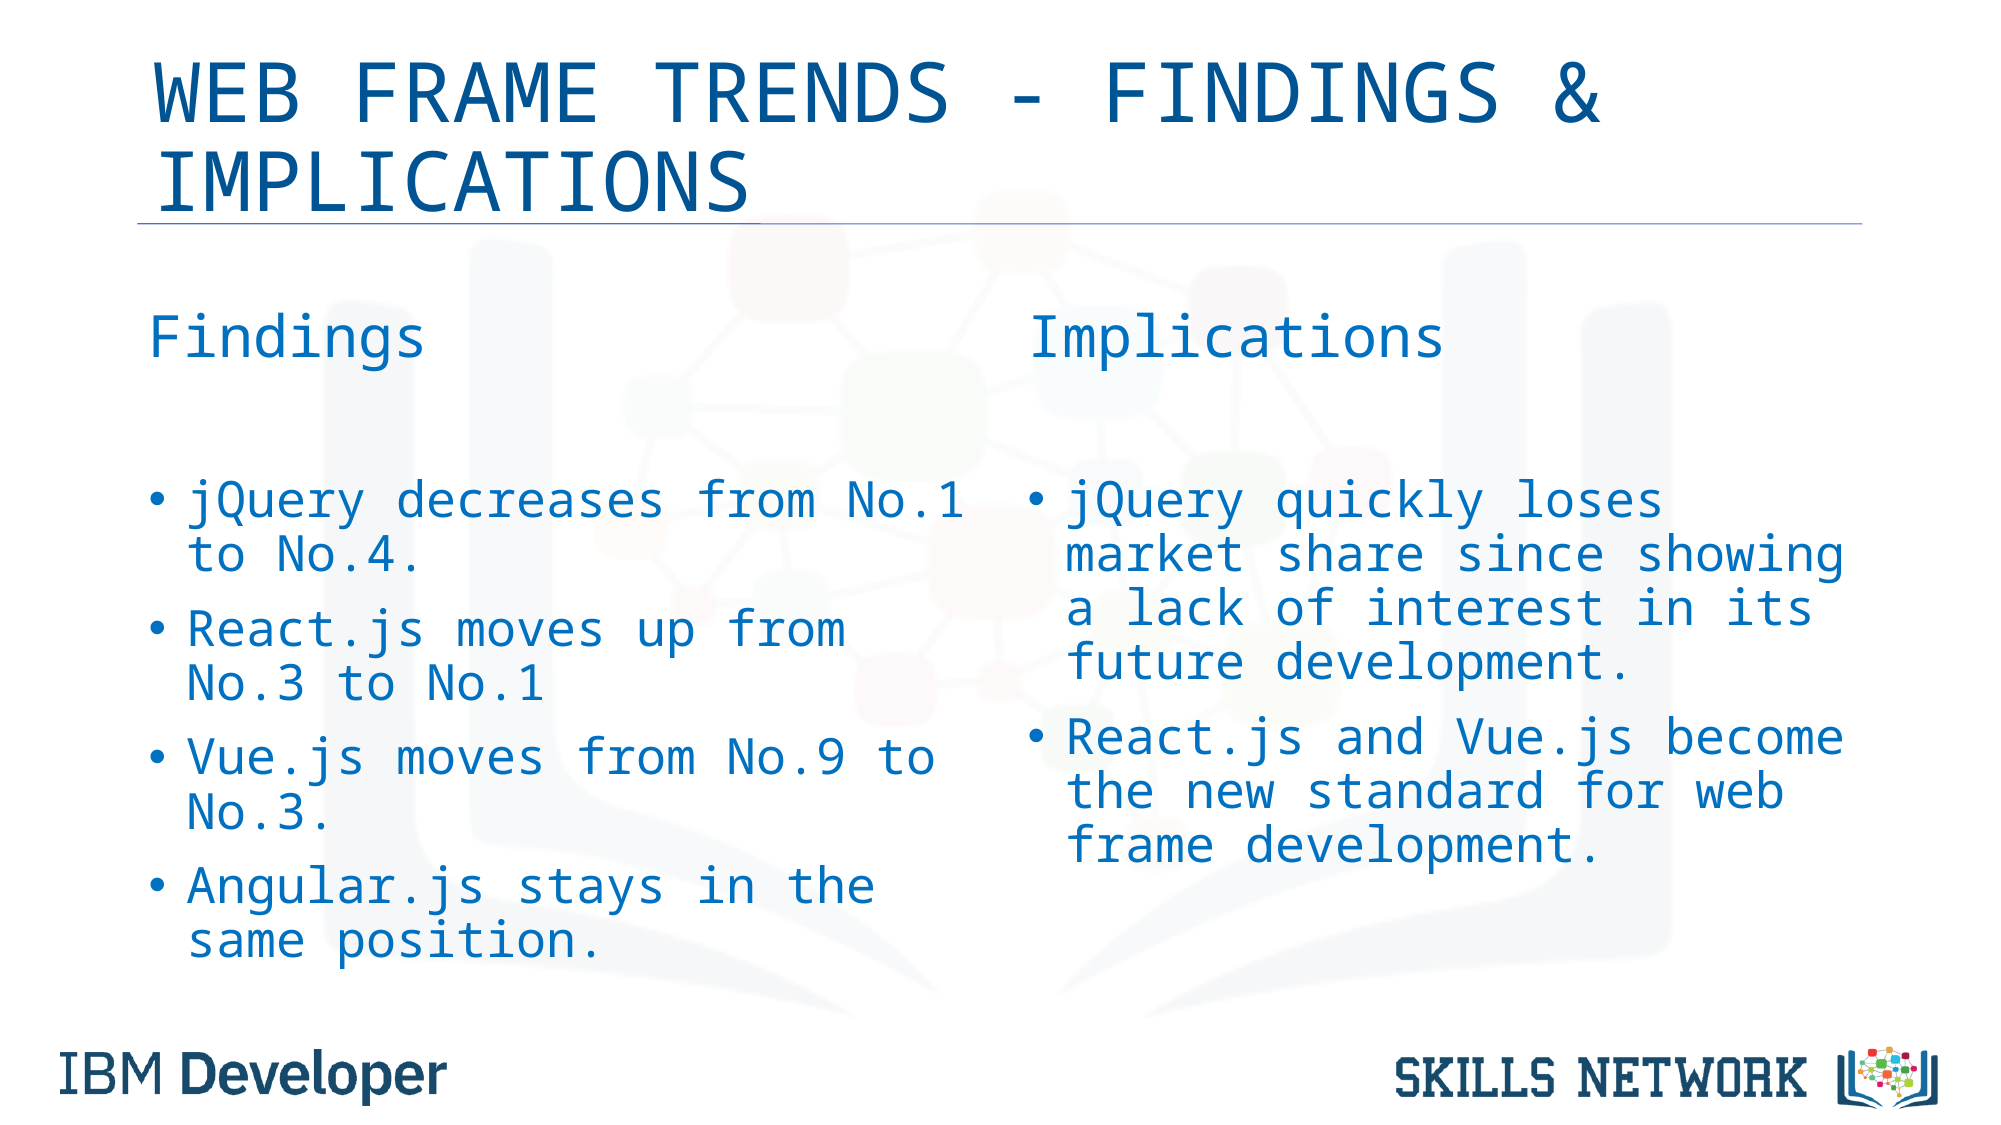

# WEB FRAME TRENDS - FINDINGS & IMPLICATIONS
Findings

jQuery decreases from No.1 to No.4.
React.js moves up from No.3 to No.1
Vue.js moves from No.9 to No.3.
Angular.js stays in the same position.
Implications

jQuery quickly loses market share since showing a lack of interest in its future development.
React.js and Vue.js become the new standard for web frame development.